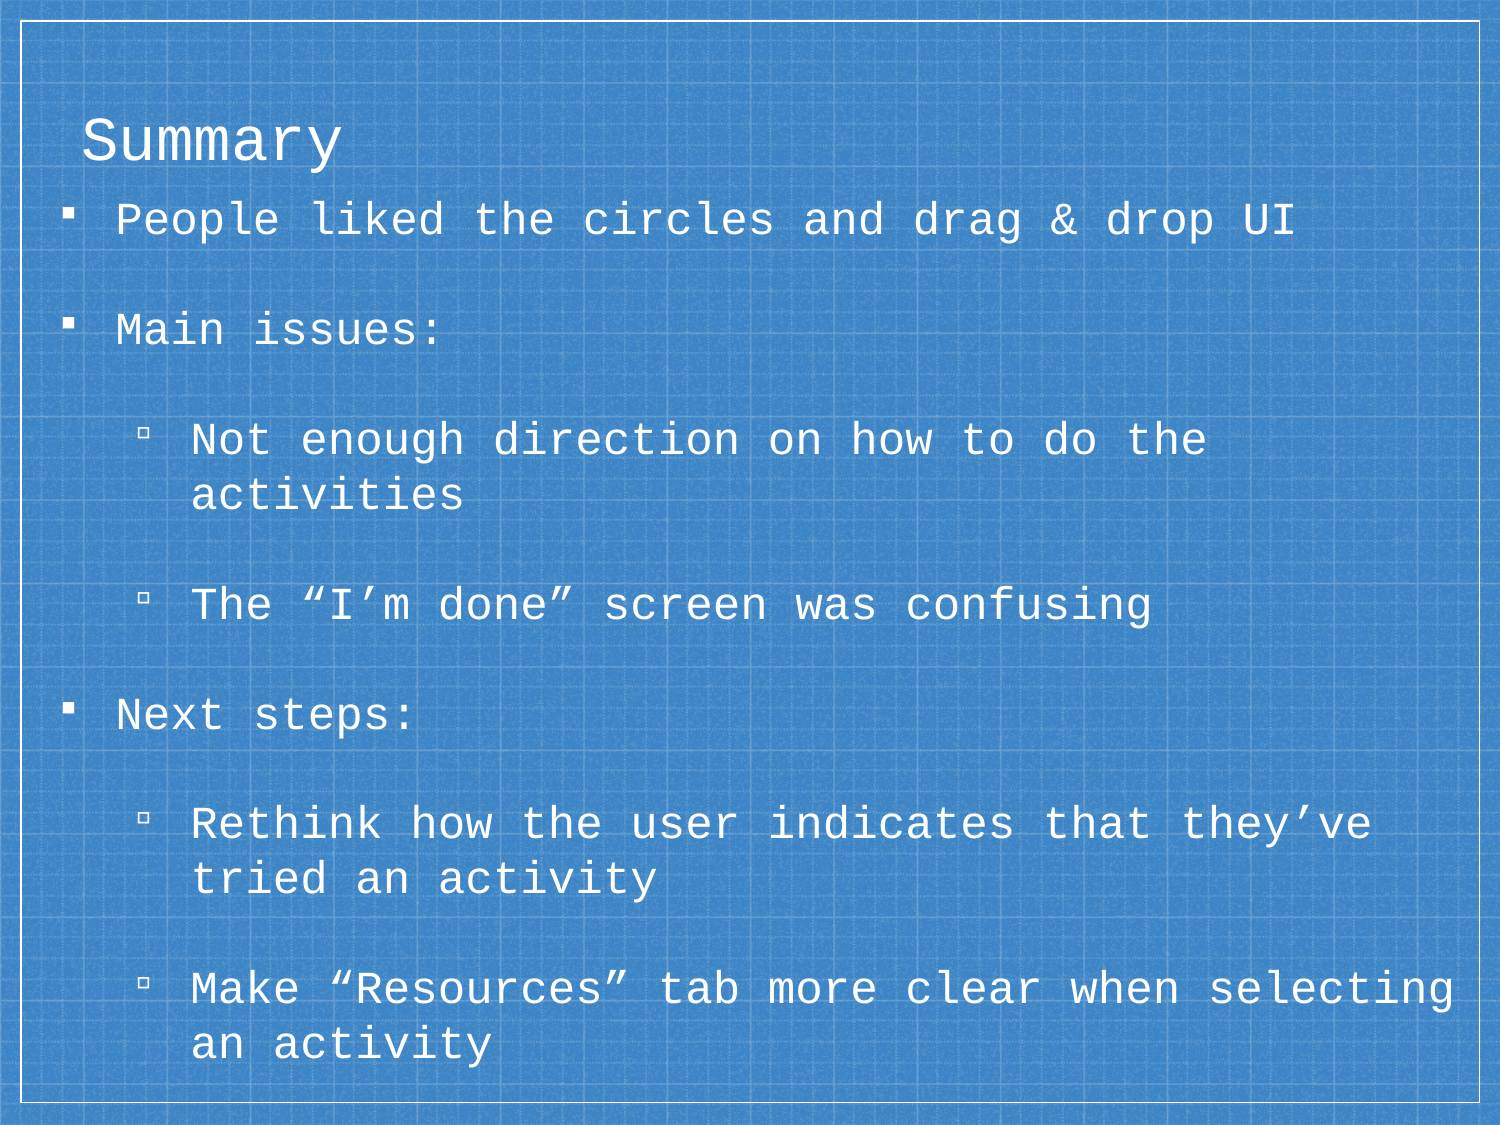

# Summary
People liked the circles and drag & drop UI
Main issues:
Not enough direction on how to do the activities
The “I’m done” screen was confusing
Next steps:
Rethink how the user indicates that they’ve tried an activity
Make “Resources” tab more clear when selecting an activity